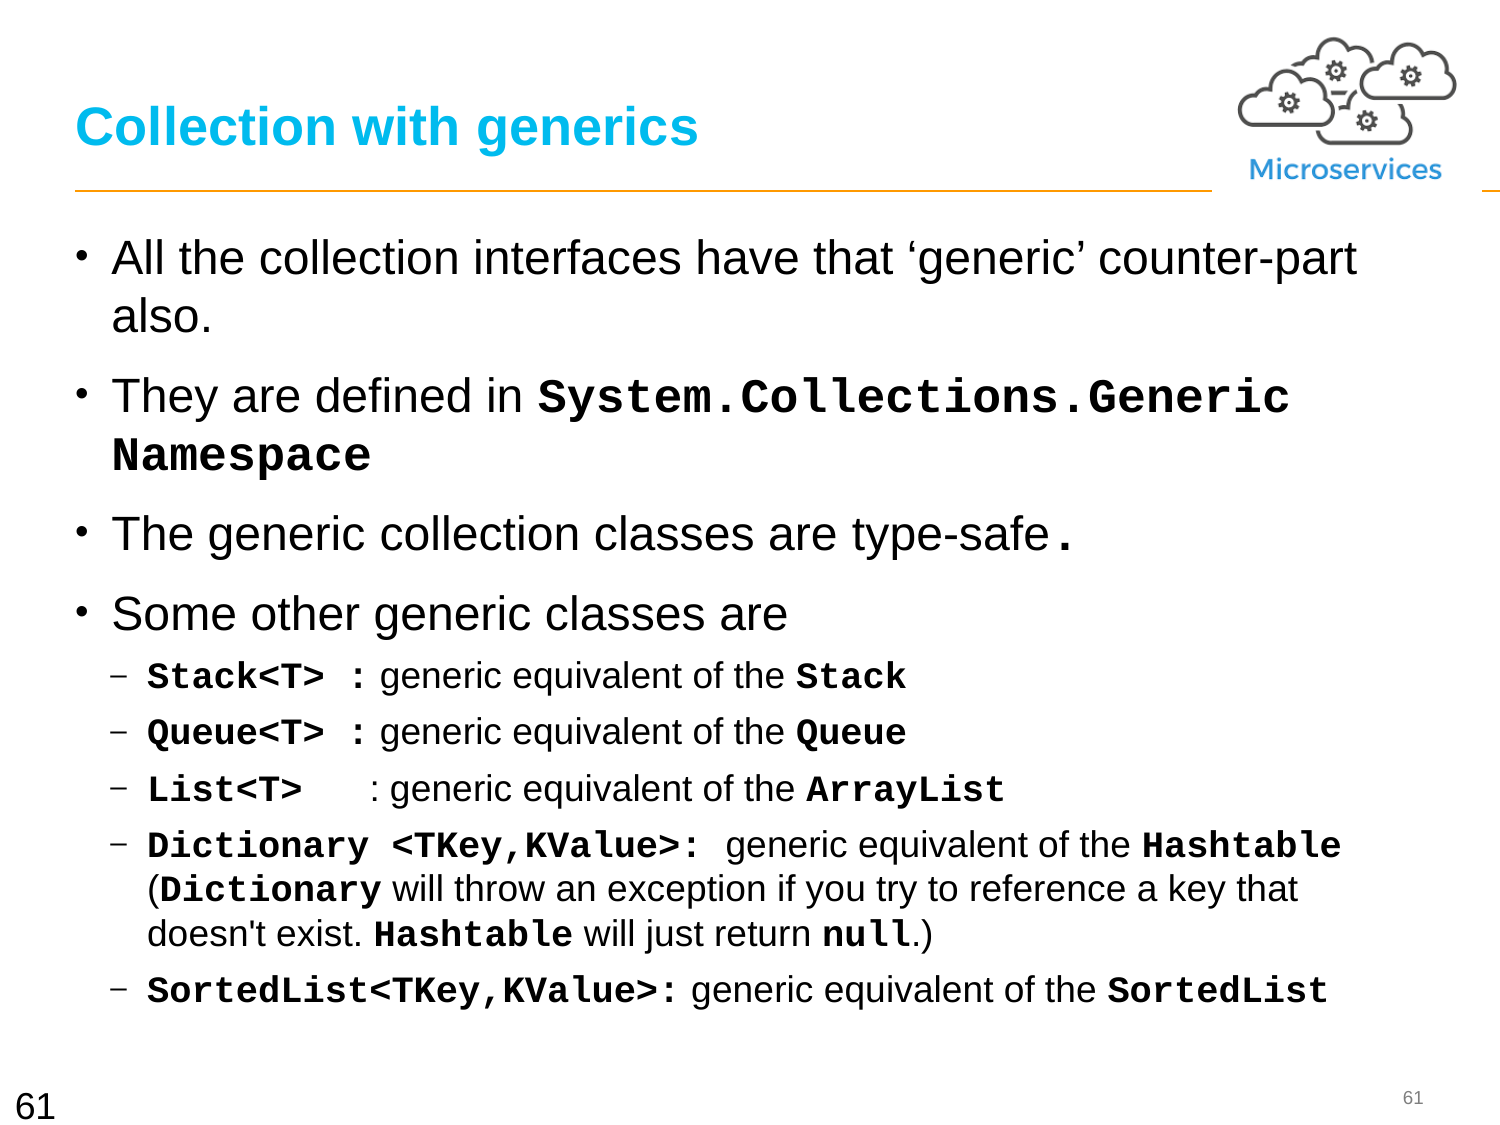

# Collection with generics
All the collection interfaces have that ‘generic’ counter-part also.
They are defined in System.Collections.Generic Namespace
The generic collection classes are type-safe.
Some other generic classes are
Stack<T> : generic equivalent of the Stack
Queue<T> : generic equivalent of the Queue
List<T>   : generic equivalent of the ArrayList
Dictionary <TKey,KValue>: generic equivalent of the Hashtable (Dictionary will throw an exception if you try to reference a key that doesn't exist. Hashtable will just return null.)
SortedList<TKey,KValue>: generic equivalent of the SortedList
61